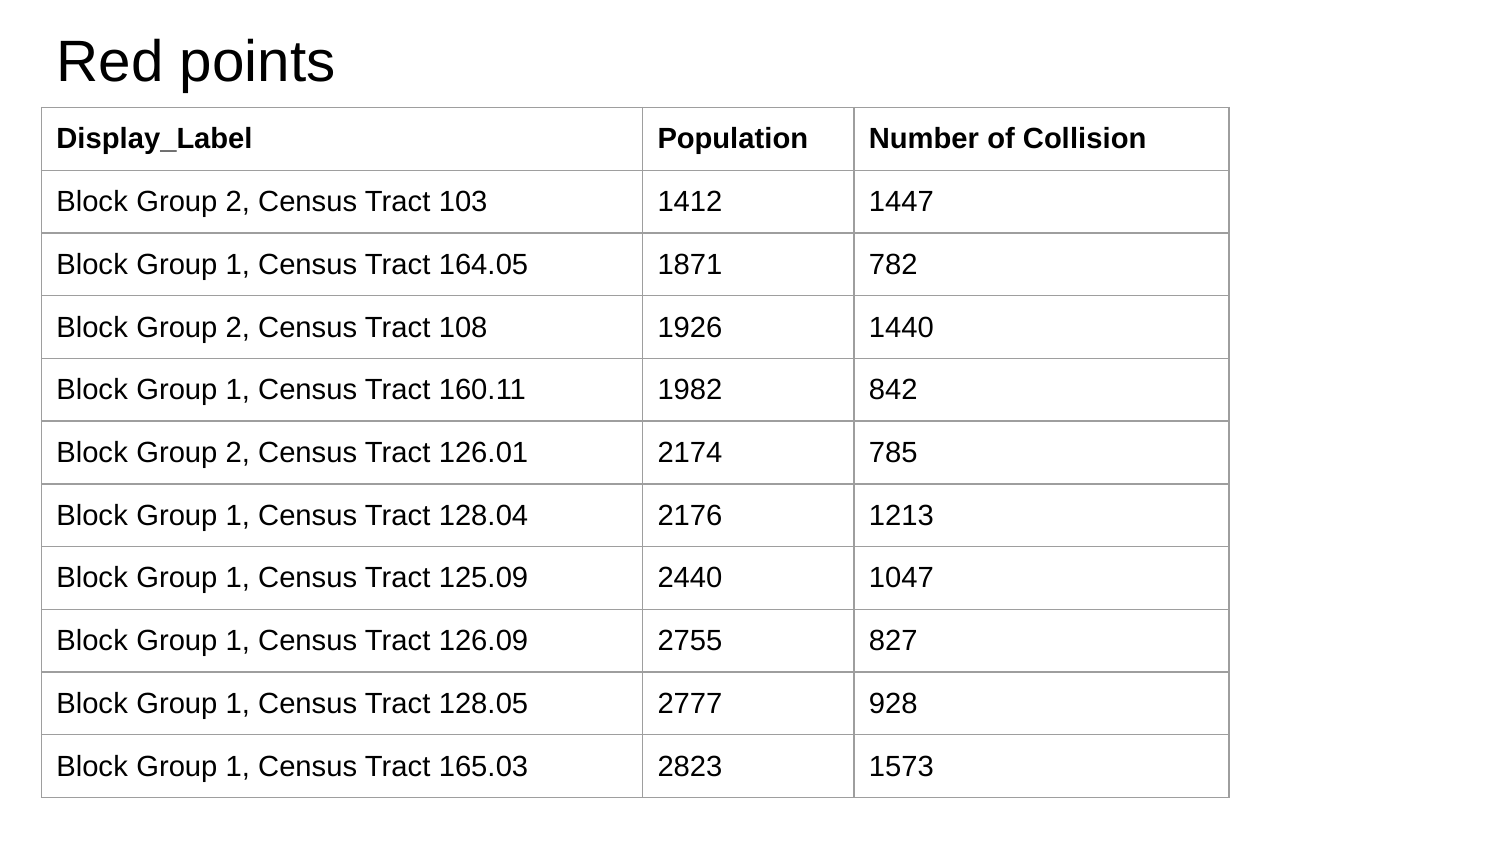

# Red points
| Display\_Label | Population | Number of Collision |
| --- | --- | --- |
| Block Group 2, Census Tract 103 | 1412 | 1447 |
| Block Group 1, Census Tract 164.05 | 1871 | 782 |
| Block Group 2, Census Tract 108 | 1926 | 1440 |
| Block Group 1, Census Tract 160.11 | 1982 | 842 |
| Block Group 2, Census Tract 126.01 | 2174 | 785 |
| Block Group 1, Census Tract 128.04 | 2176 | 1213 |
| Block Group 1, Census Tract 125.09 | 2440 | 1047 |
| Block Group 1, Census Tract 126.09 | 2755 | 827 |
| Block Group 1, Census Tract 128.05 | 2777 | 928 |
| Block Group 1, Census Tract 165.03 | 2823 | 1573 |